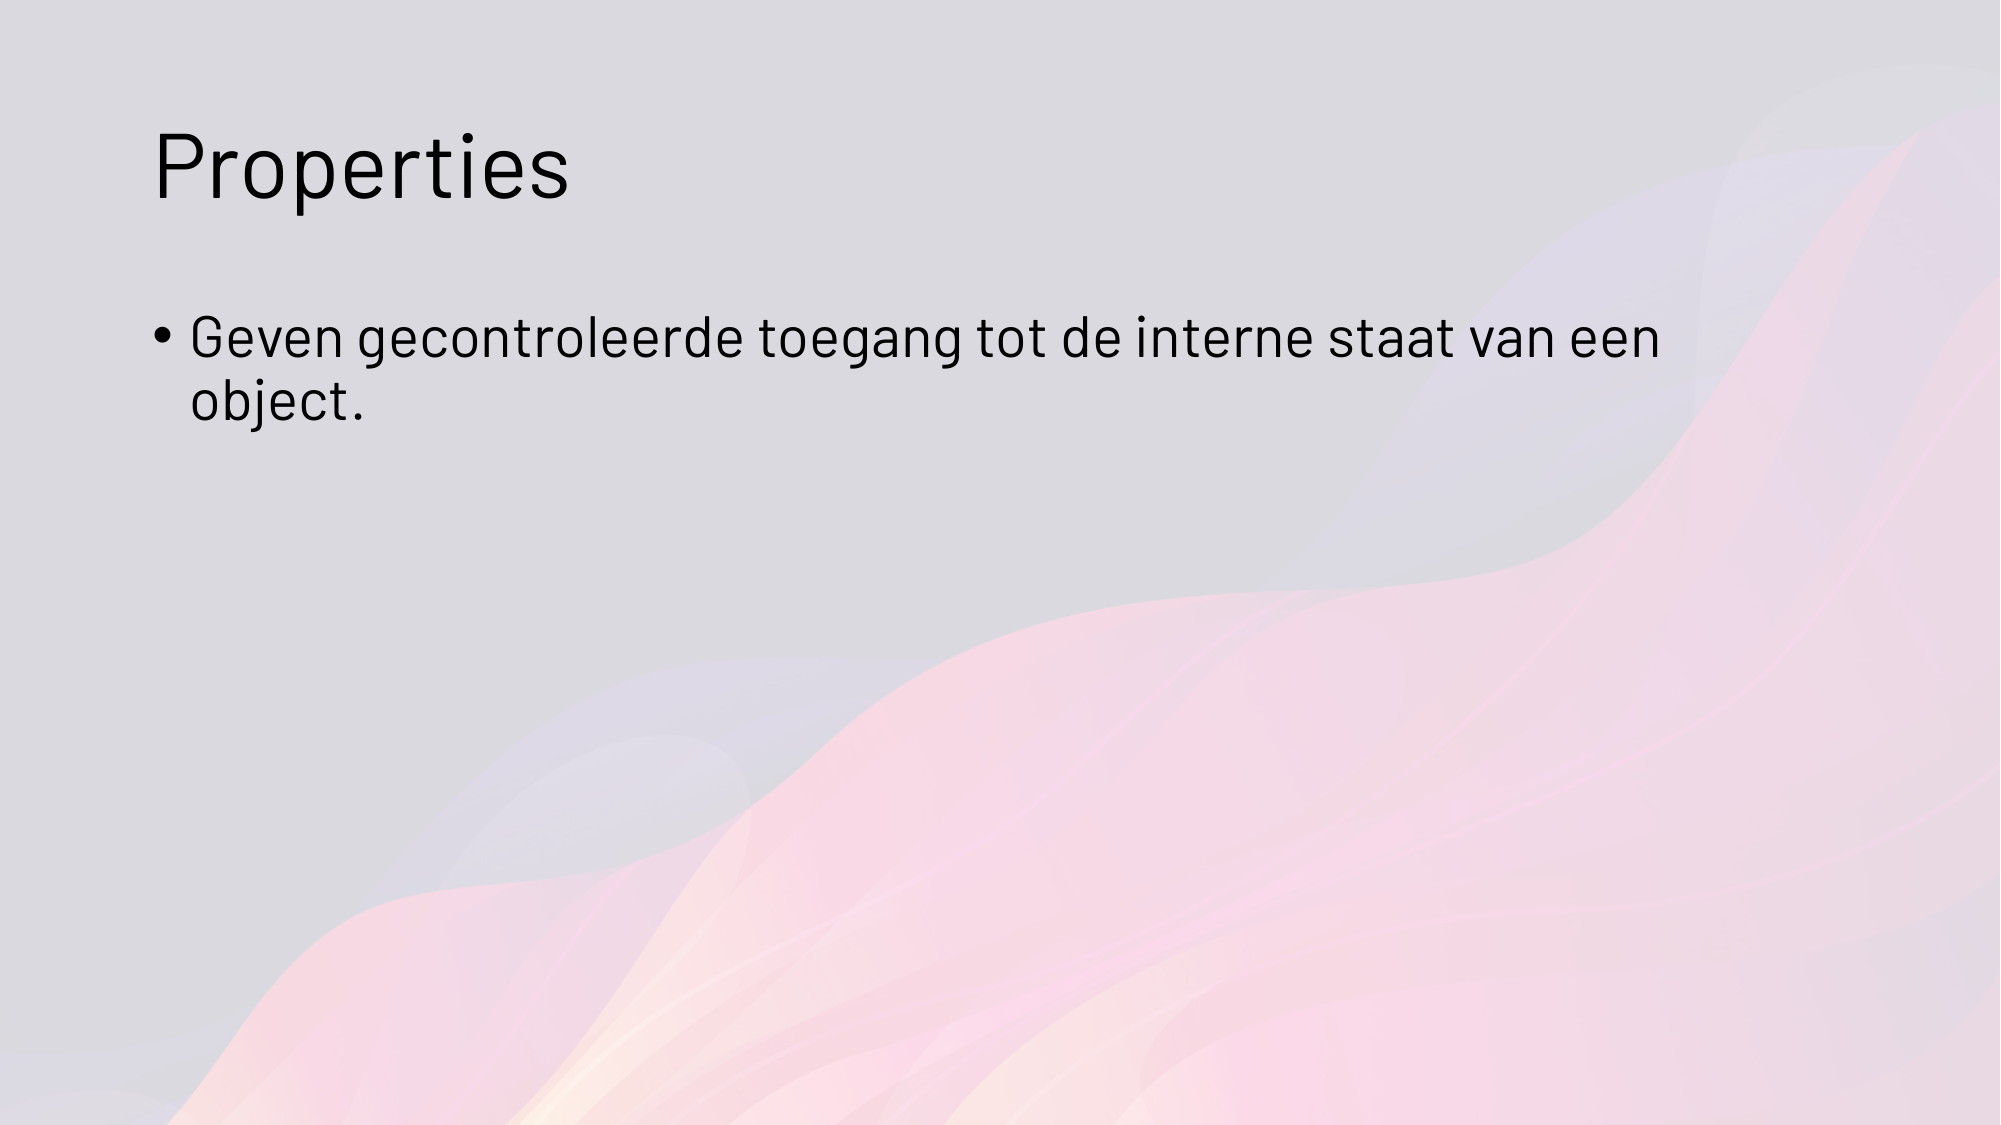

# Properties
Geven gecontroleerde toegang tot de interne staat van een object.